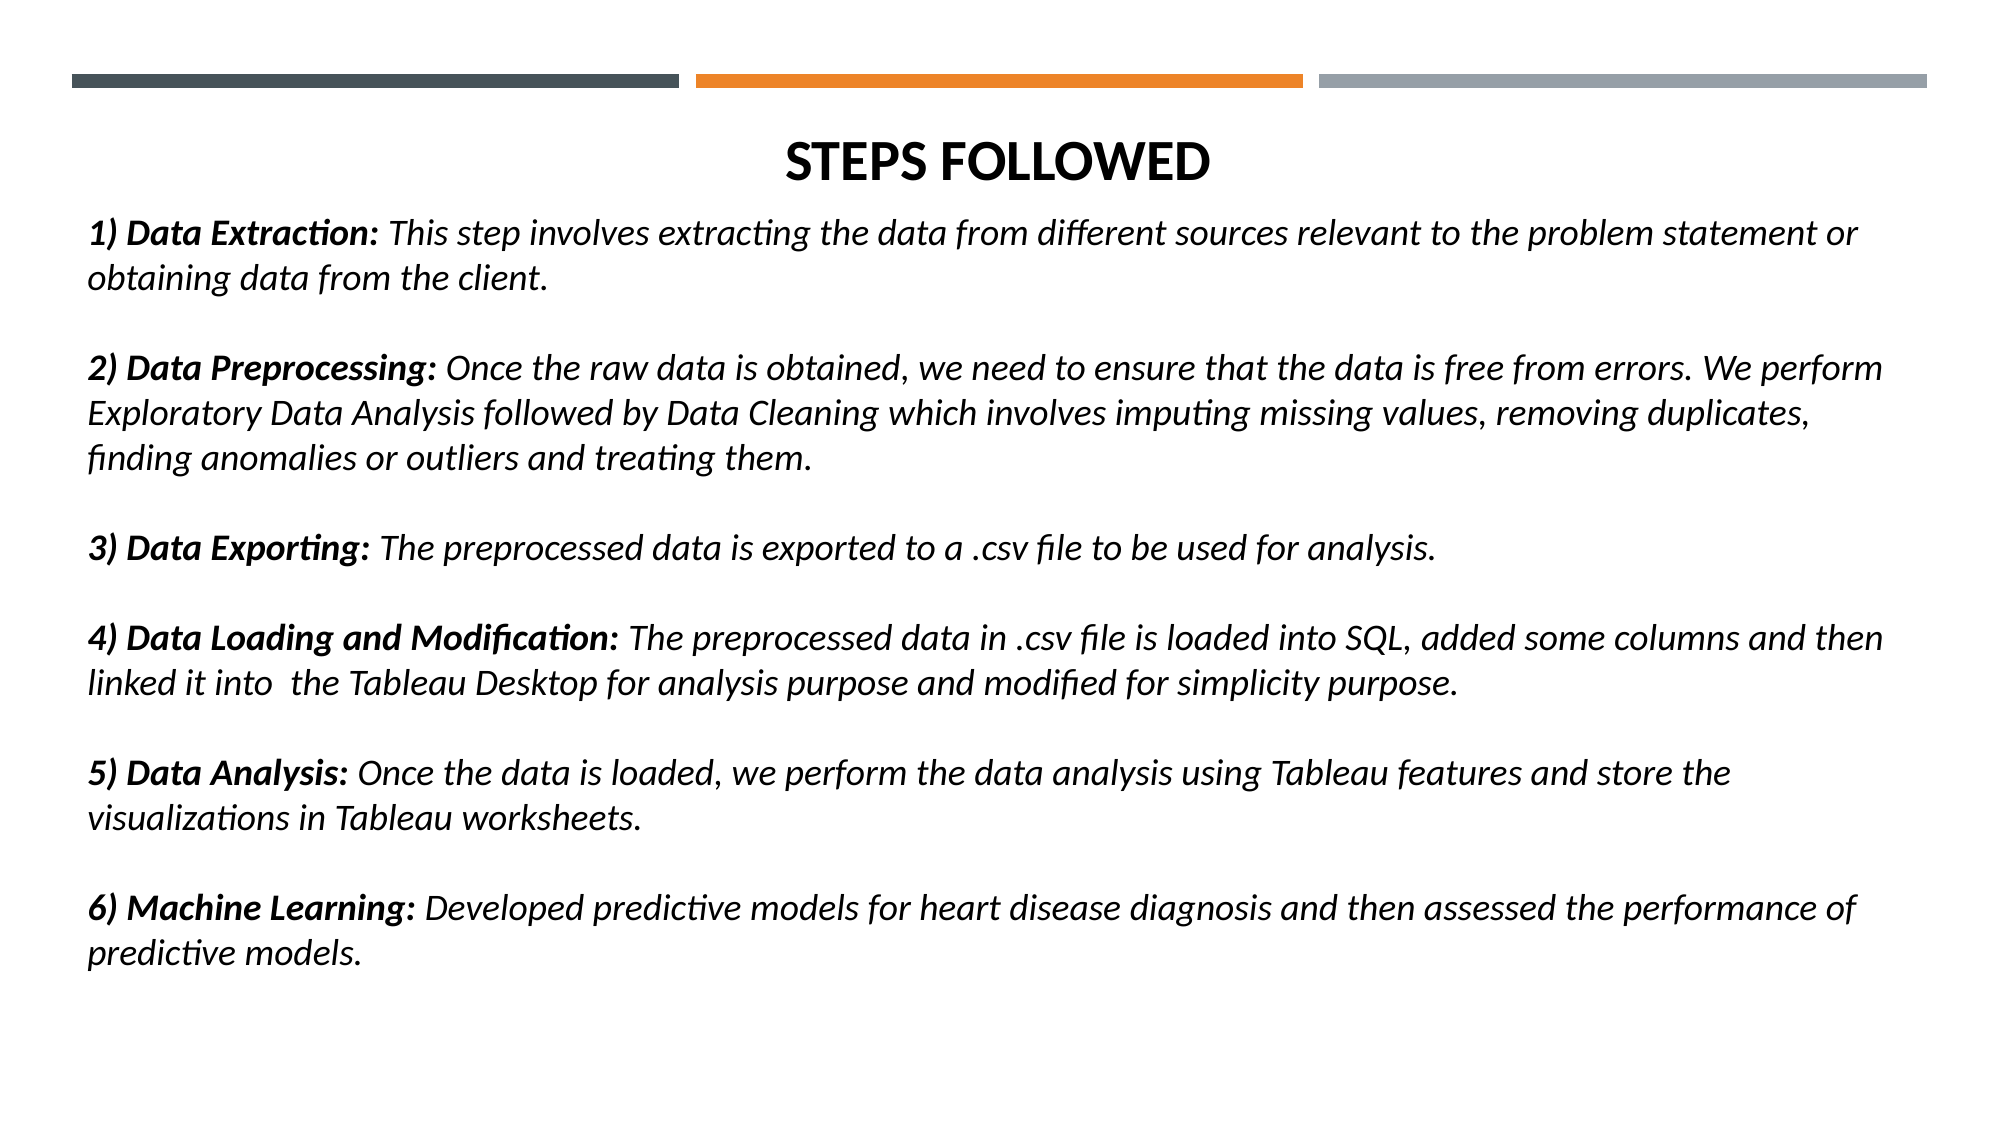

STEPS FOLLOWED
1) Data Extraction: This step involves extracting the data from different sources relevant to the problem statement or obtaining data from the client.

2) Data Preprocessing: Once the raw data is obtained, we need to ensure that the data is free from errors. We perform Exploratory Data Analysis followed by Data Cleaning which involves imputing missing values, removing duplicates, finding anomalies or outliers and treating them.

3) Data Exporting: The preprocessed data is exported to a .csv file to be used for analysis.

4) Data Loading and Modification: The preprocessed data in .csv file is loaded into SQL, added some columns and then linked it into  the Tableau Desktop for analysis purpose and modified for simplicity purpose.

5) Data Analysis: Once the data is loaded, we perform the data analysis using Tableau features and store the visualizations in Tableau worksheets.

6) Machine Learning: Developed predictive models for heart disease diagnosis and then assessed the performance of predictive models.

8